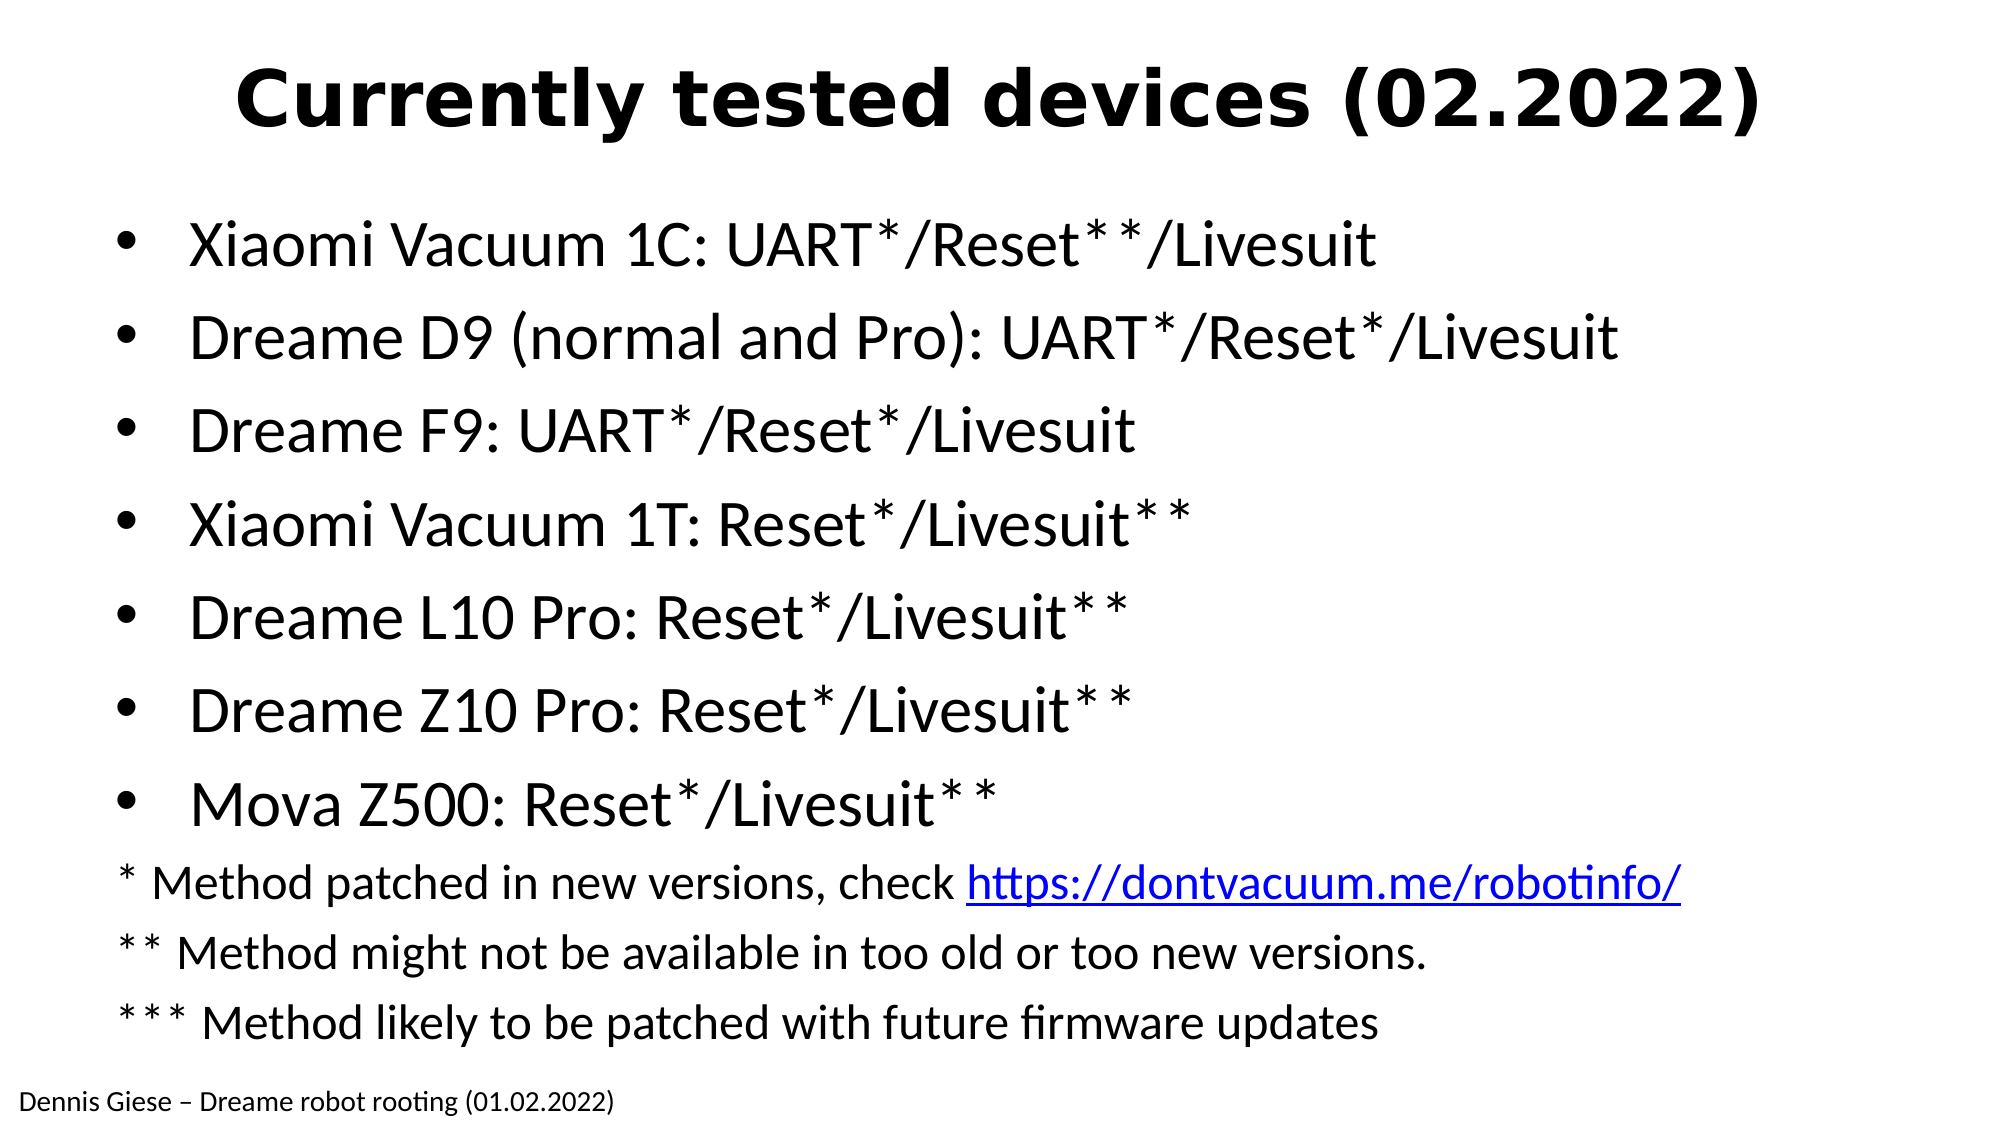

# Currently tested devices (02.2022)
Xiaomi Vacuum 1C: UART*/Reset**/Livesuit
Dreame D9 (normal and Pro): UART*/Reset*/Livesuit
Dreame F9: UART*/Reset*/Livesuit
Xiaomi Vacuum 1T: Reset*/Livesuit**
Dreame L10 Pro: Reset*/Livesuit**
Dreame Z10 Pro: Reset*/Livesuit**
Mova Z500: Reset*/Livesuit**
* Method patched in new versions, check https://dontvacuum.me/robotinfo/
** Method might not be available in too old or too new versions.
*** Method likely to be patched with future firmware updates